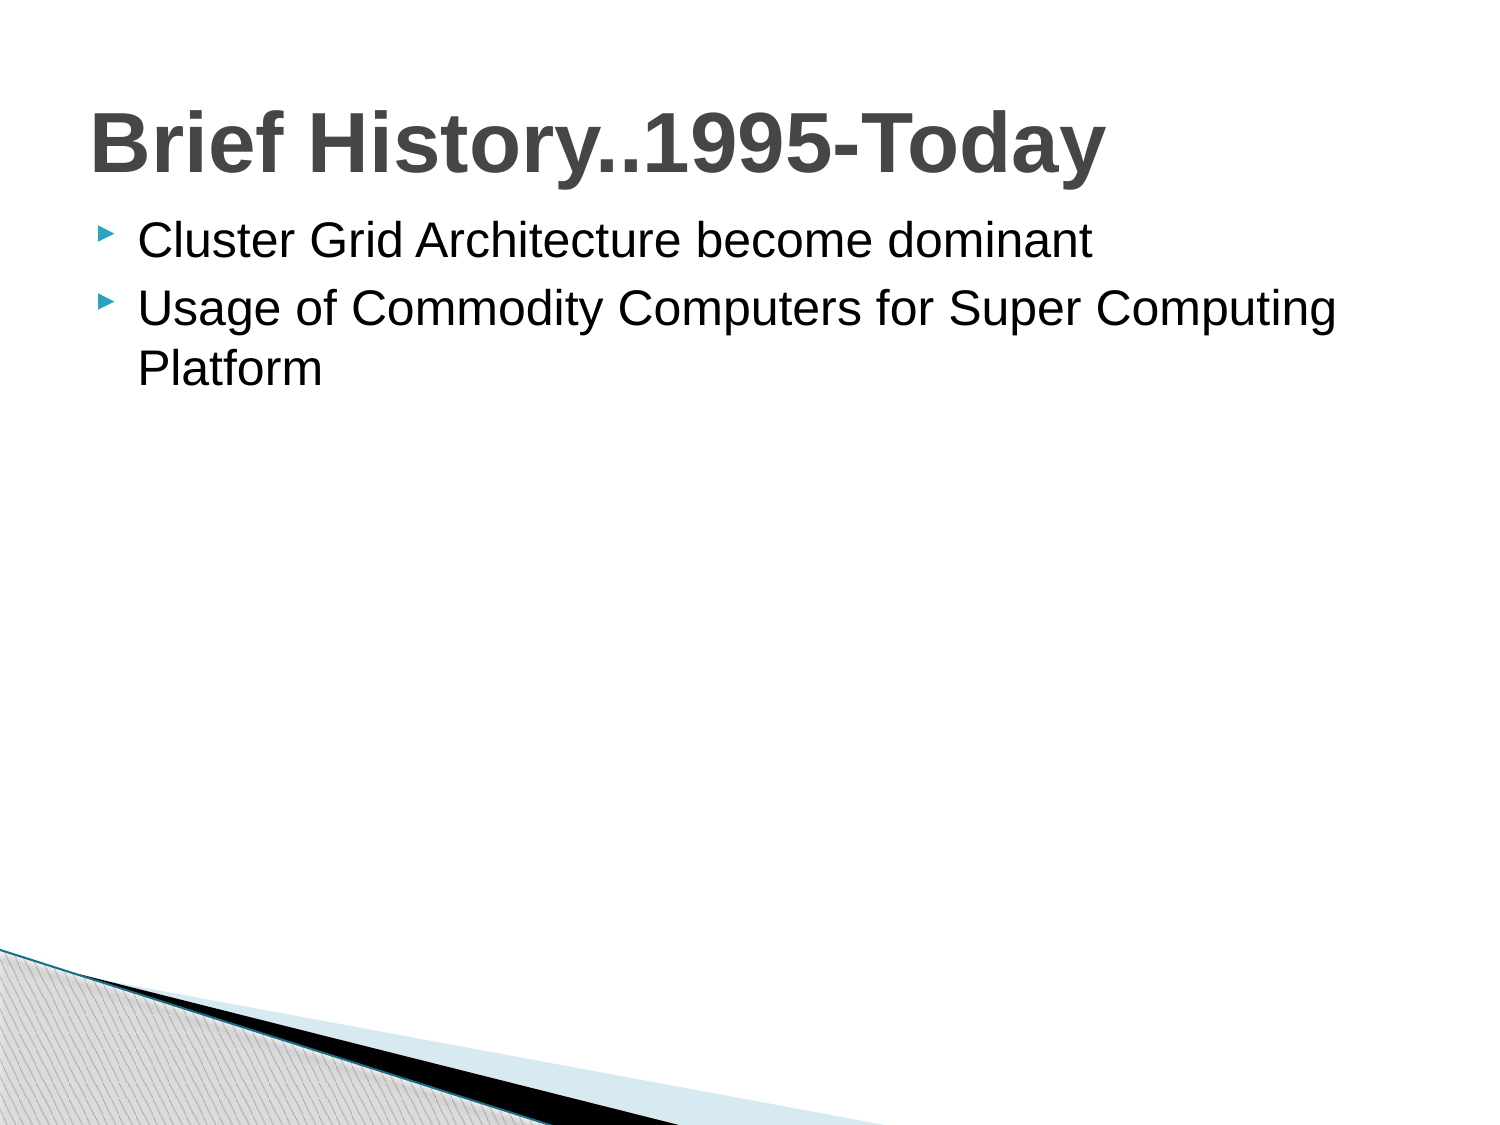

# Brief History..1995-Today
Cluster Grid Architecture become dominant
Usage of Commodity Computers for Super Computing Platform